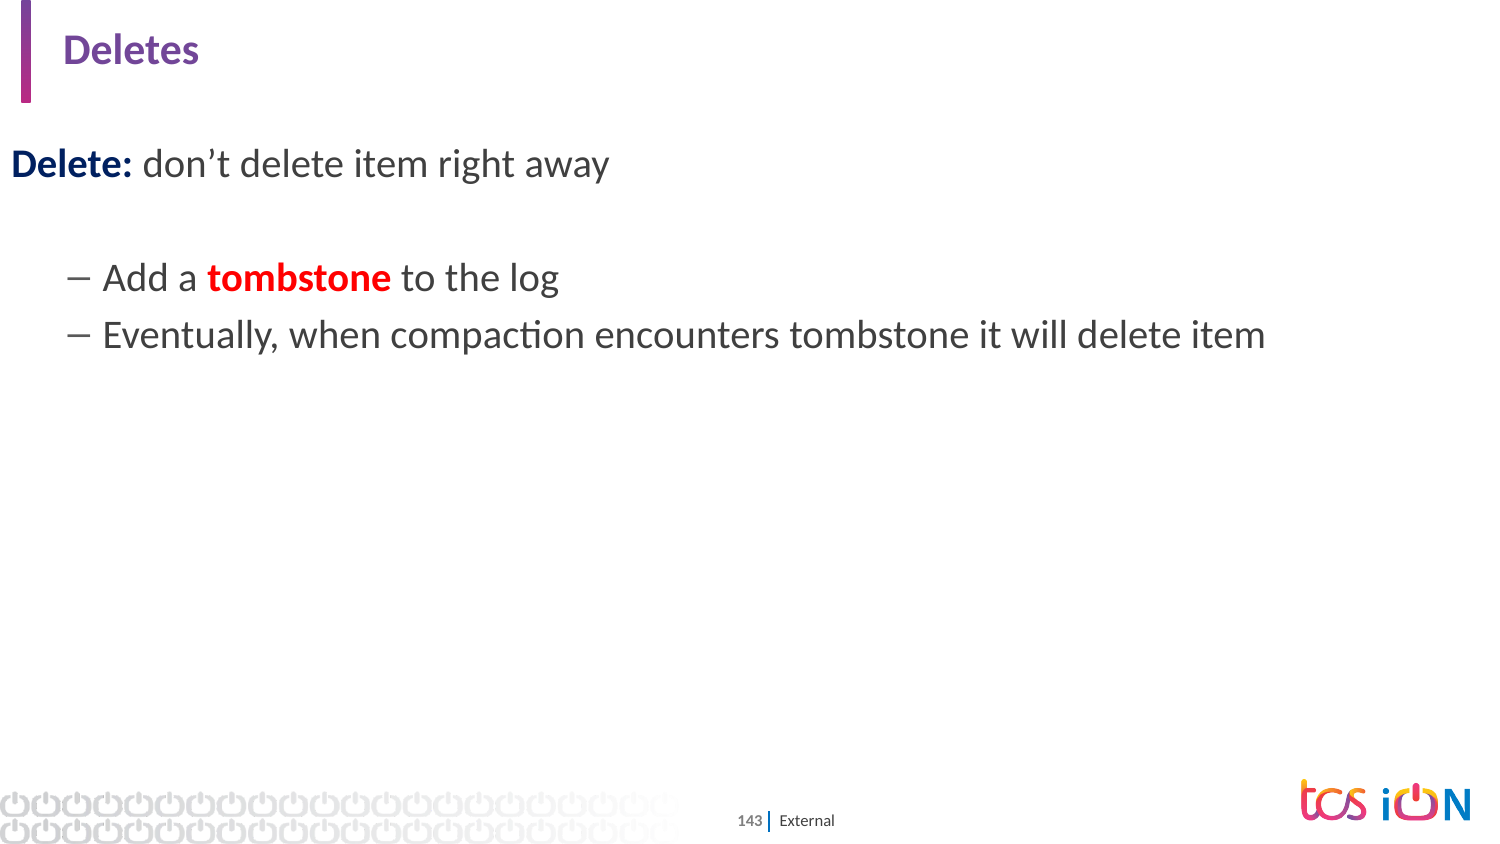

# Deletes
Delete: don’t delete item right away

Add a tombstone to the log
Eventually, when compaction encounters tombstone it will delete item

Design of Apache Cassandra